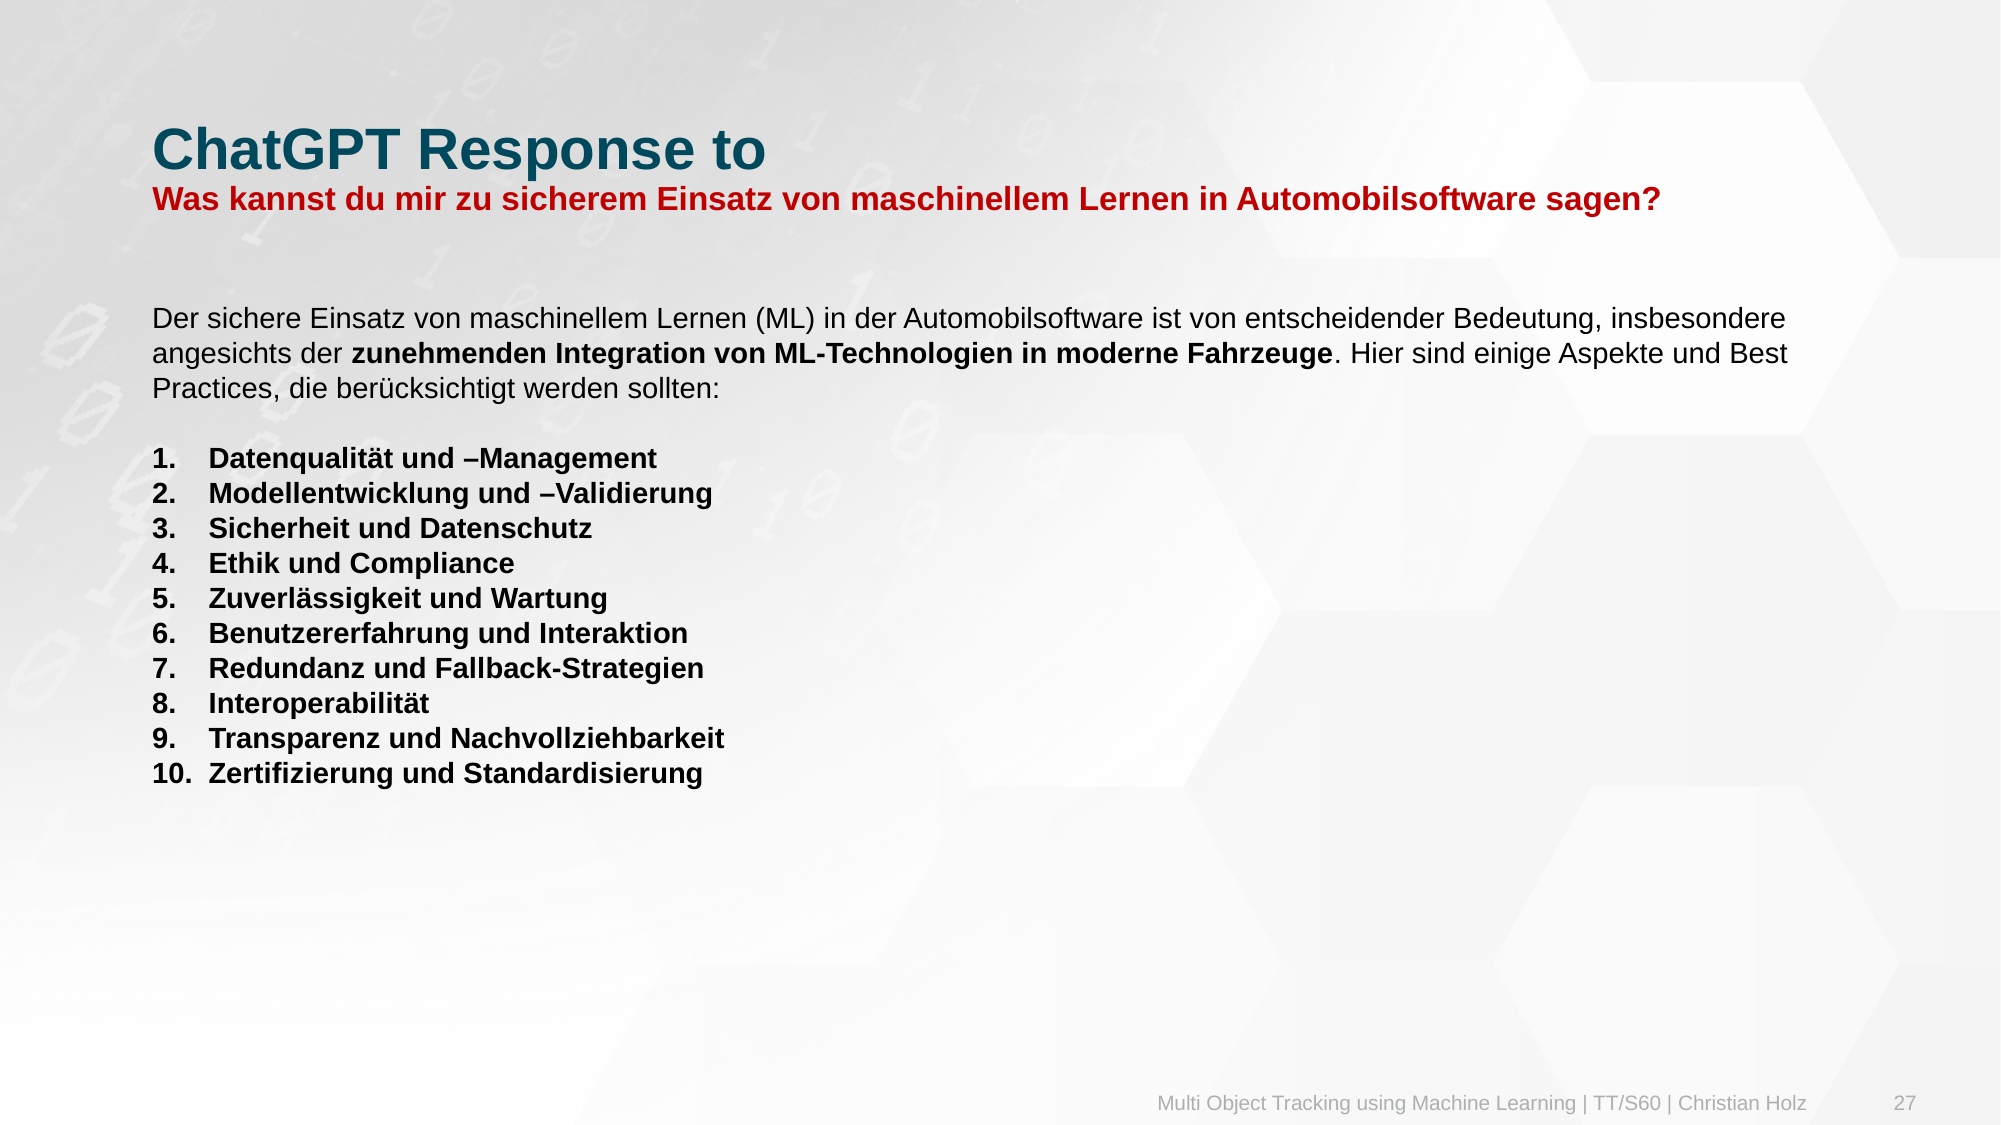

# ChatGPT Response to Was kannst du mir zu sicherem Einsatz von maschinellem Lernen in Automobilsoftware sagen?
Der sichere Einsatz von maschinellem Lernen (ML) in der Automobilsoftware ist von entscheidender Bedeutung, insbesondere angesichts der zunehmenden Integration von ML-Technologien in moderne Fahrzeuge. Hier sind einige Aspekte und Best Practices, die berücksichtigt werden sollten:

Datenqualität und –Management
Modellentwicklung und –Validierung
Sicherheit und Datenschutz
Ethik und Compliance
Zuverlässigkeit und Wartung
Benutzererfahrung und Interaktion
Redundanz und Fallback-Strategien
Interoperabilität
Transparenz und Nachvollziehbarkeit
Zertifizierung und Standardisierung